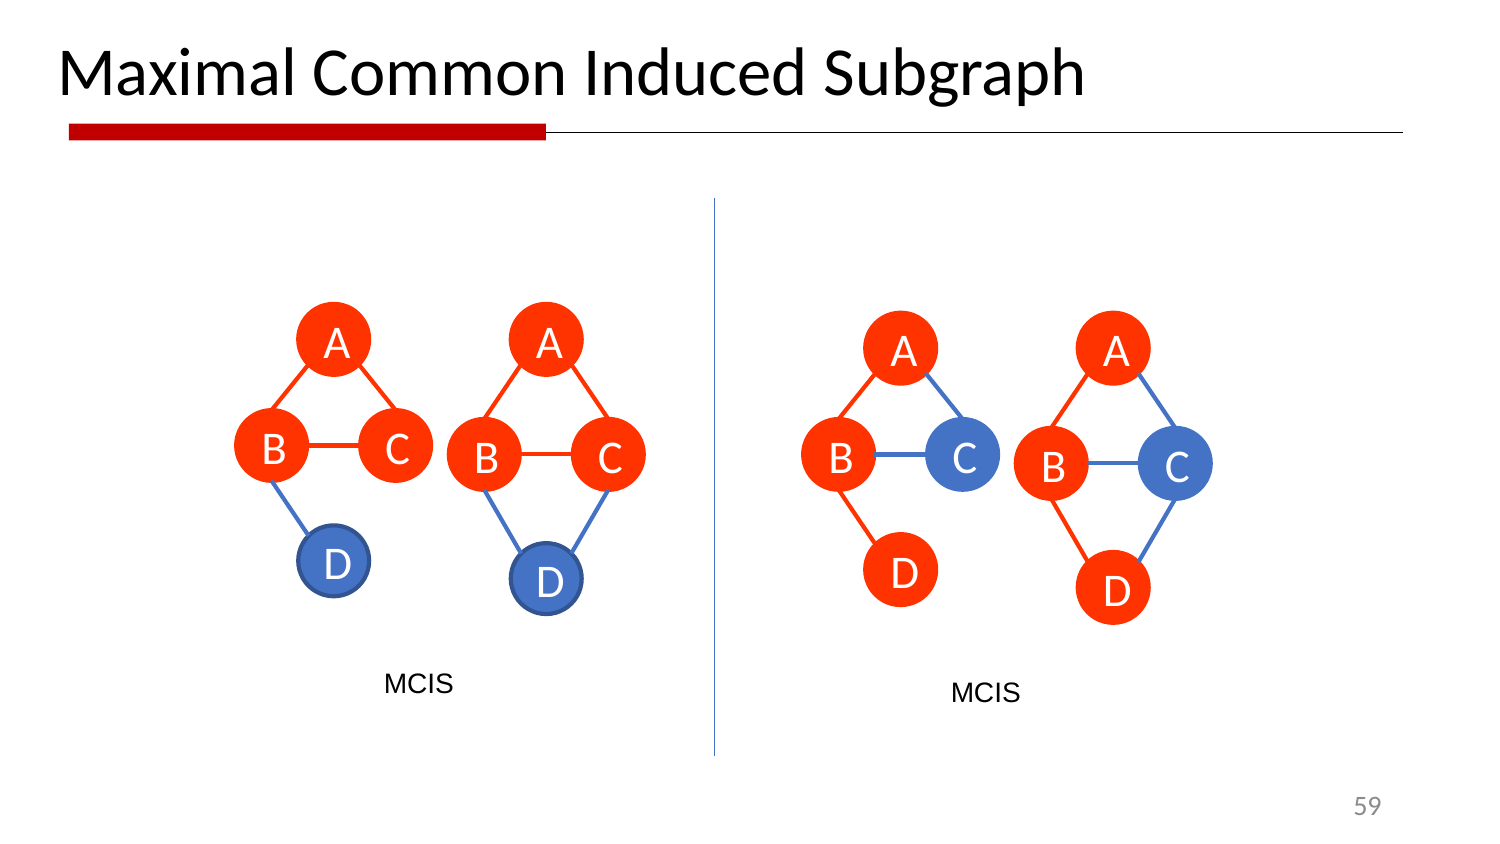

# Maximal Common Induced Subgraph

A
A
A
A
B
C
B
C
B
C
B
C
D
D
D
D
MCIS
MCIS
59